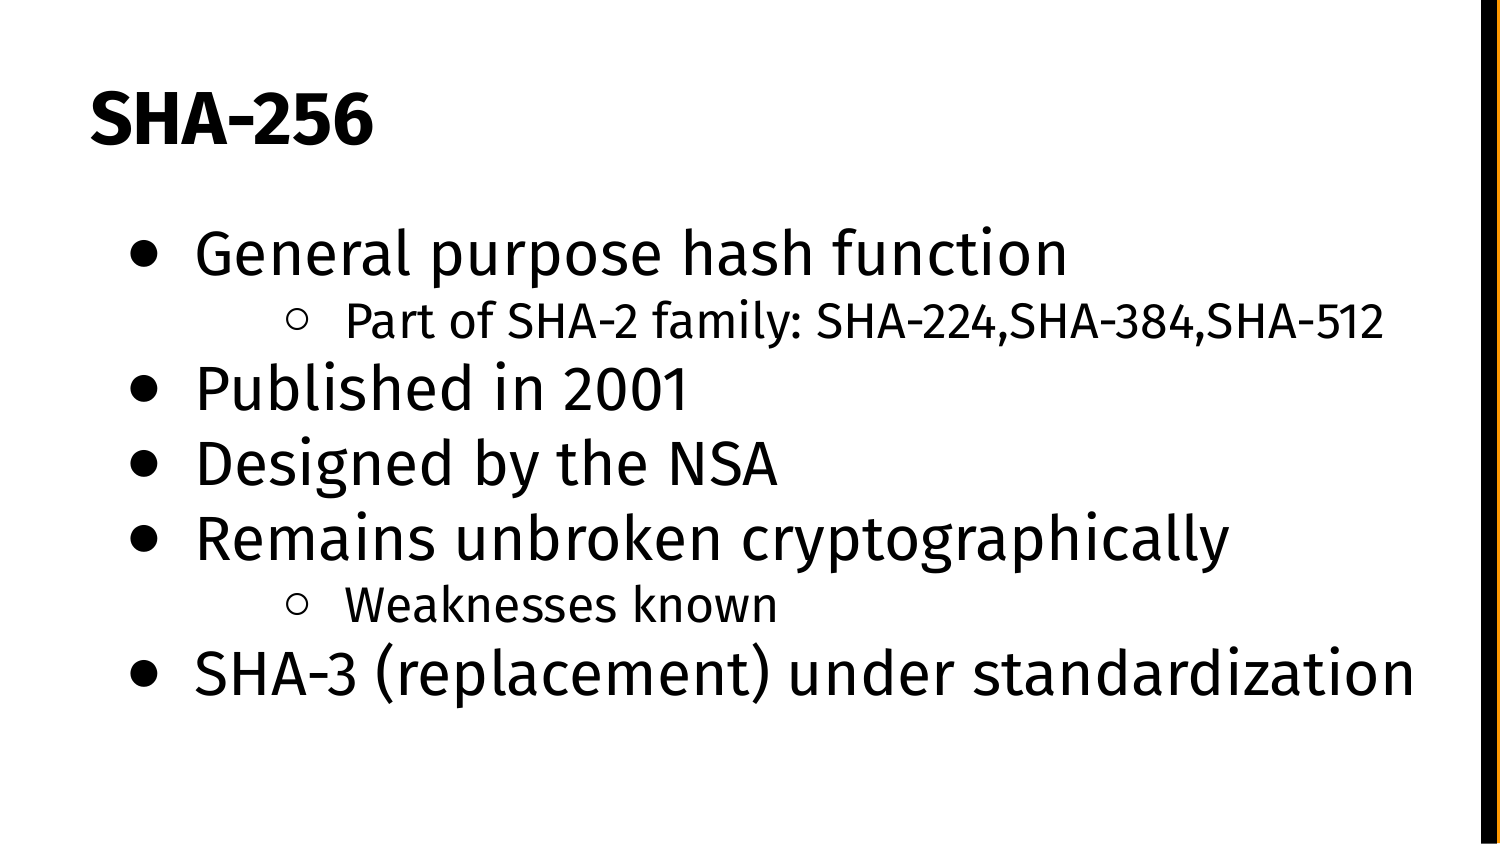

# SHA-256
General purpose hash function
Part of SHA-2 family: SHA-224,SHA-384,SHA-512
Published in 2001
Designed by the NSA
Remains unbroken cryptographically
Weaknesses known
SHA-3 (replacement) under standardization